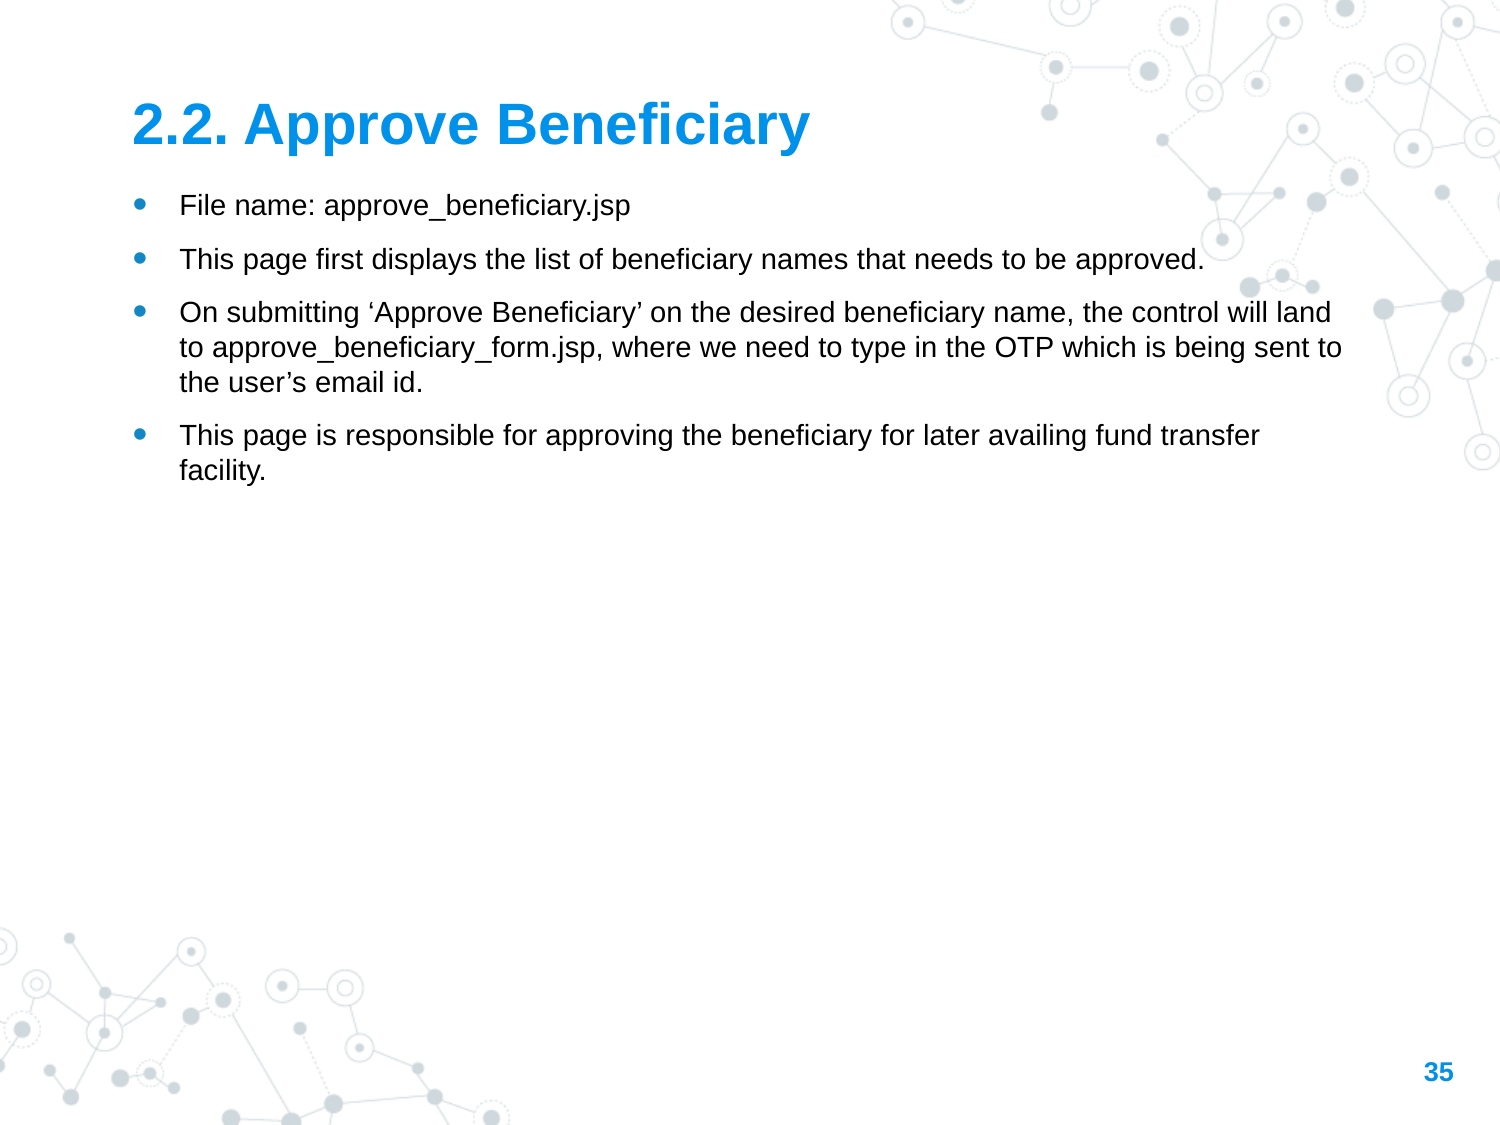

# 2.2. Approve Beneficiary
File name: approve_beneficiary.jsp
This page first displays the list of beneficiary names that needs to be approved.
On submitting ‘Approve Beneficiary’ on the desired beneficiary name, the control will land to approve_beneficiary_form.jsp, where we need to type in the OTP which is being sent to the user’s email id.
This page is responsible for approving the beneficiary for later availing fund transfer facility.
35